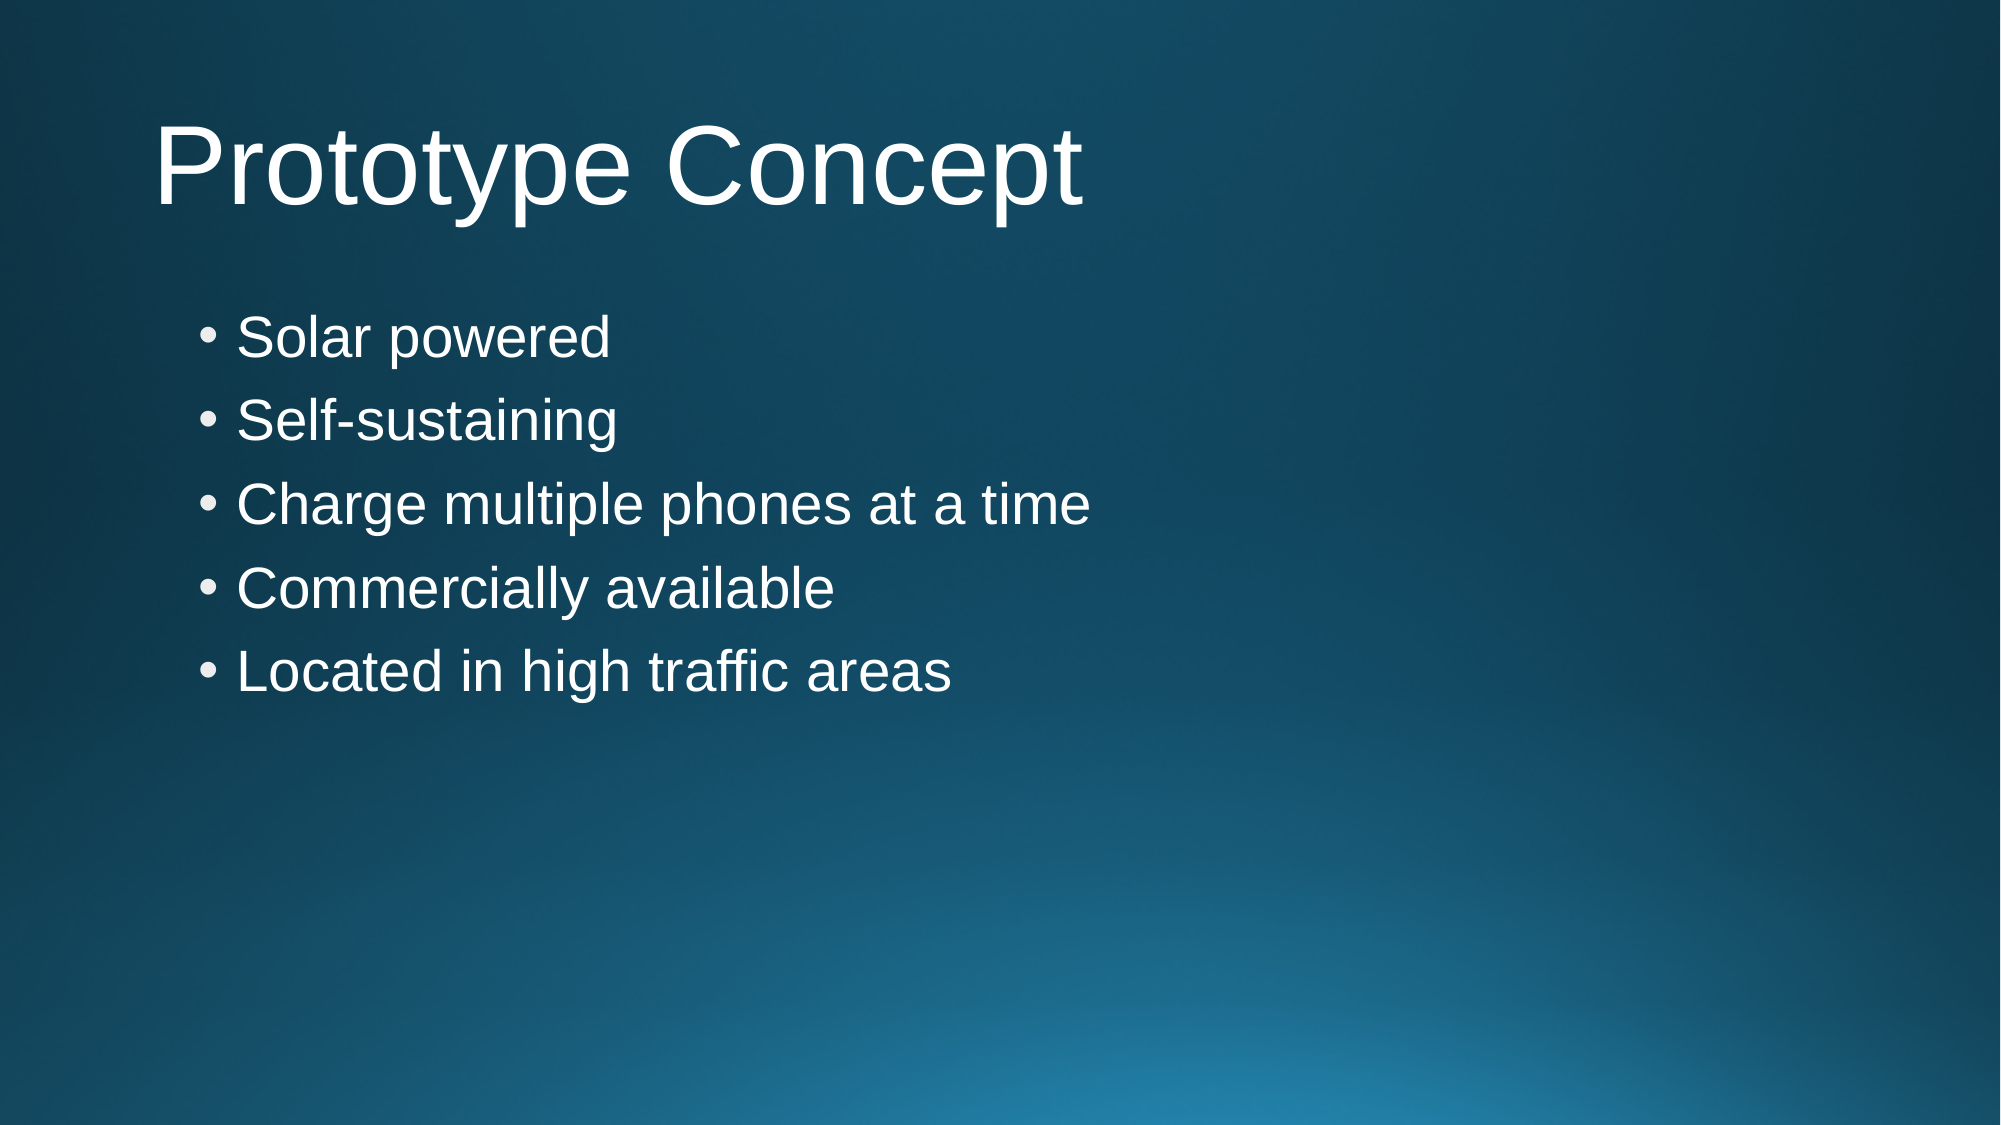

# Prototype Concept
Solar powered
Self-sustaining
Charge multiple phones at a time
Commercially available
Located in high traffic areas